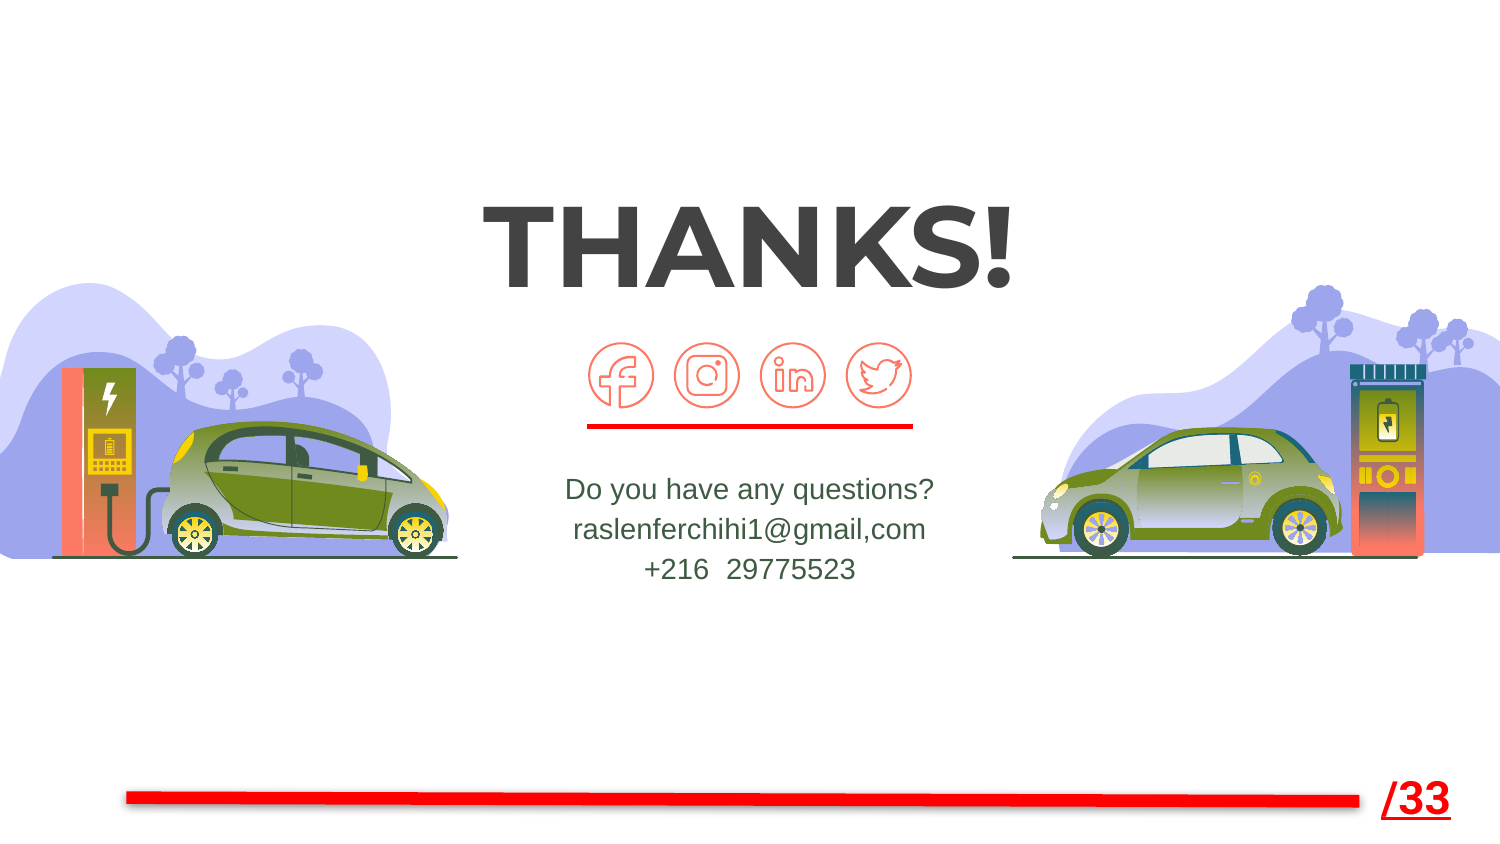

THANKS!

Do you have any questions?
raslenferchihi1@gmail,com
+216  29775523
/33